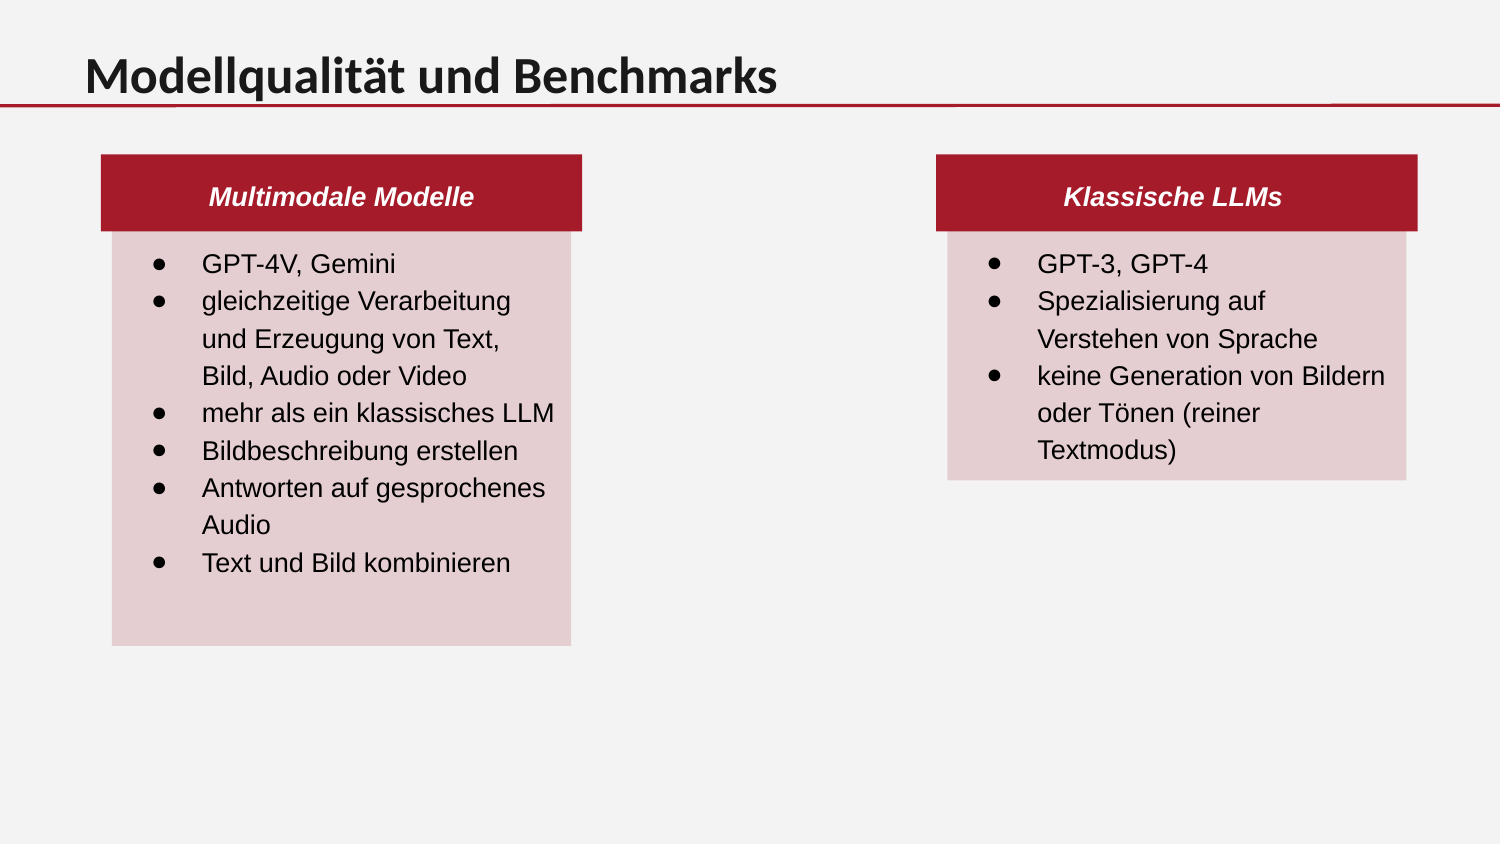

Modellqualität und Benchmarks
Multimodale Modelle
Klassische LLMs
GPT-4V, Gemini
gleichzeitige Verarbeitung und Erzeugung von Text, Bild, Audio oder Video
mehr als ein klassisches LLM
Bildbeschreibung erstellen
Antworten auf gesprochenes Audio
Text und Bild kombinieren

GPT-3, GPT-4
Spezialisierung auf Verstehen von Sprache
keine Generation von Bildern oder Tönen (reiner Textmodus)